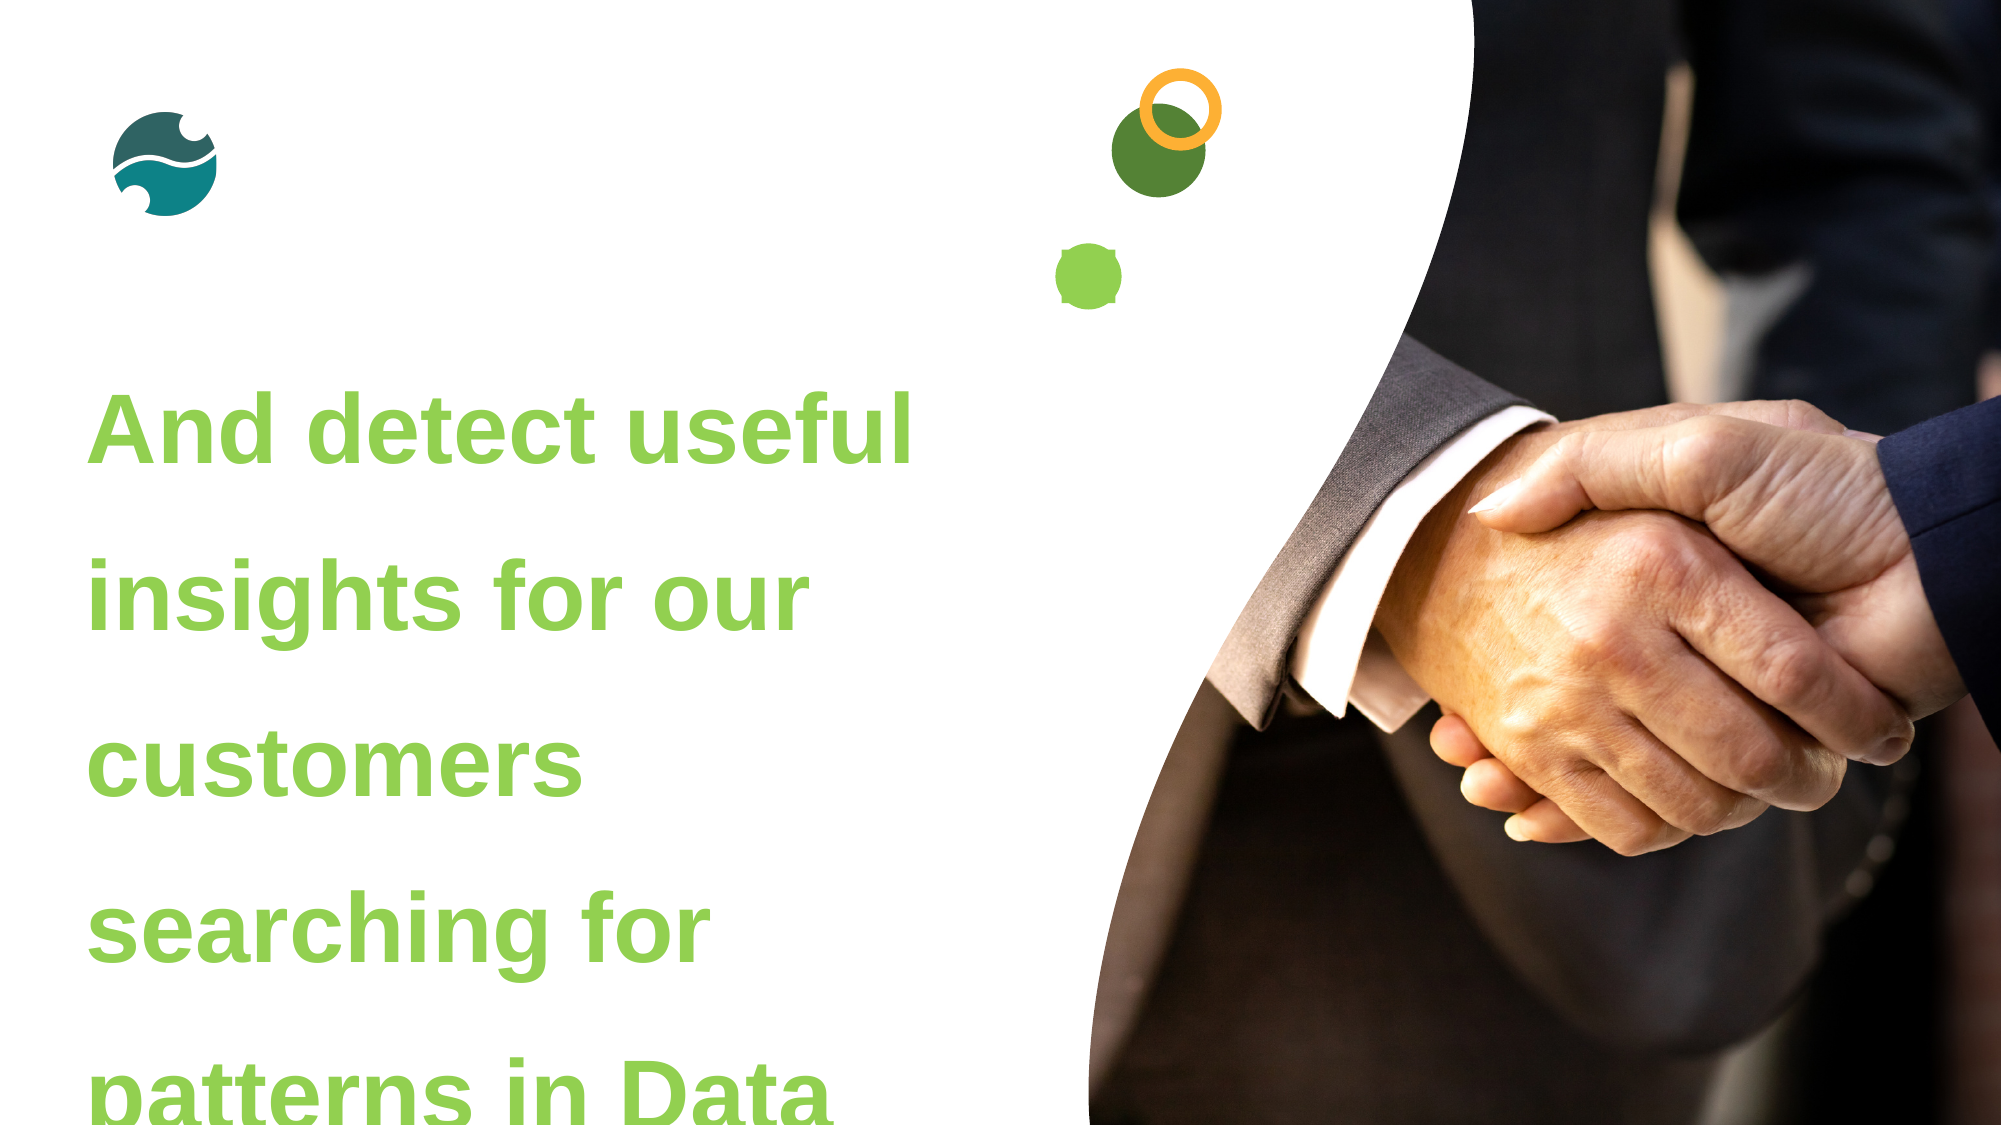

And detect useful insights for our customers searching for patterns in Data